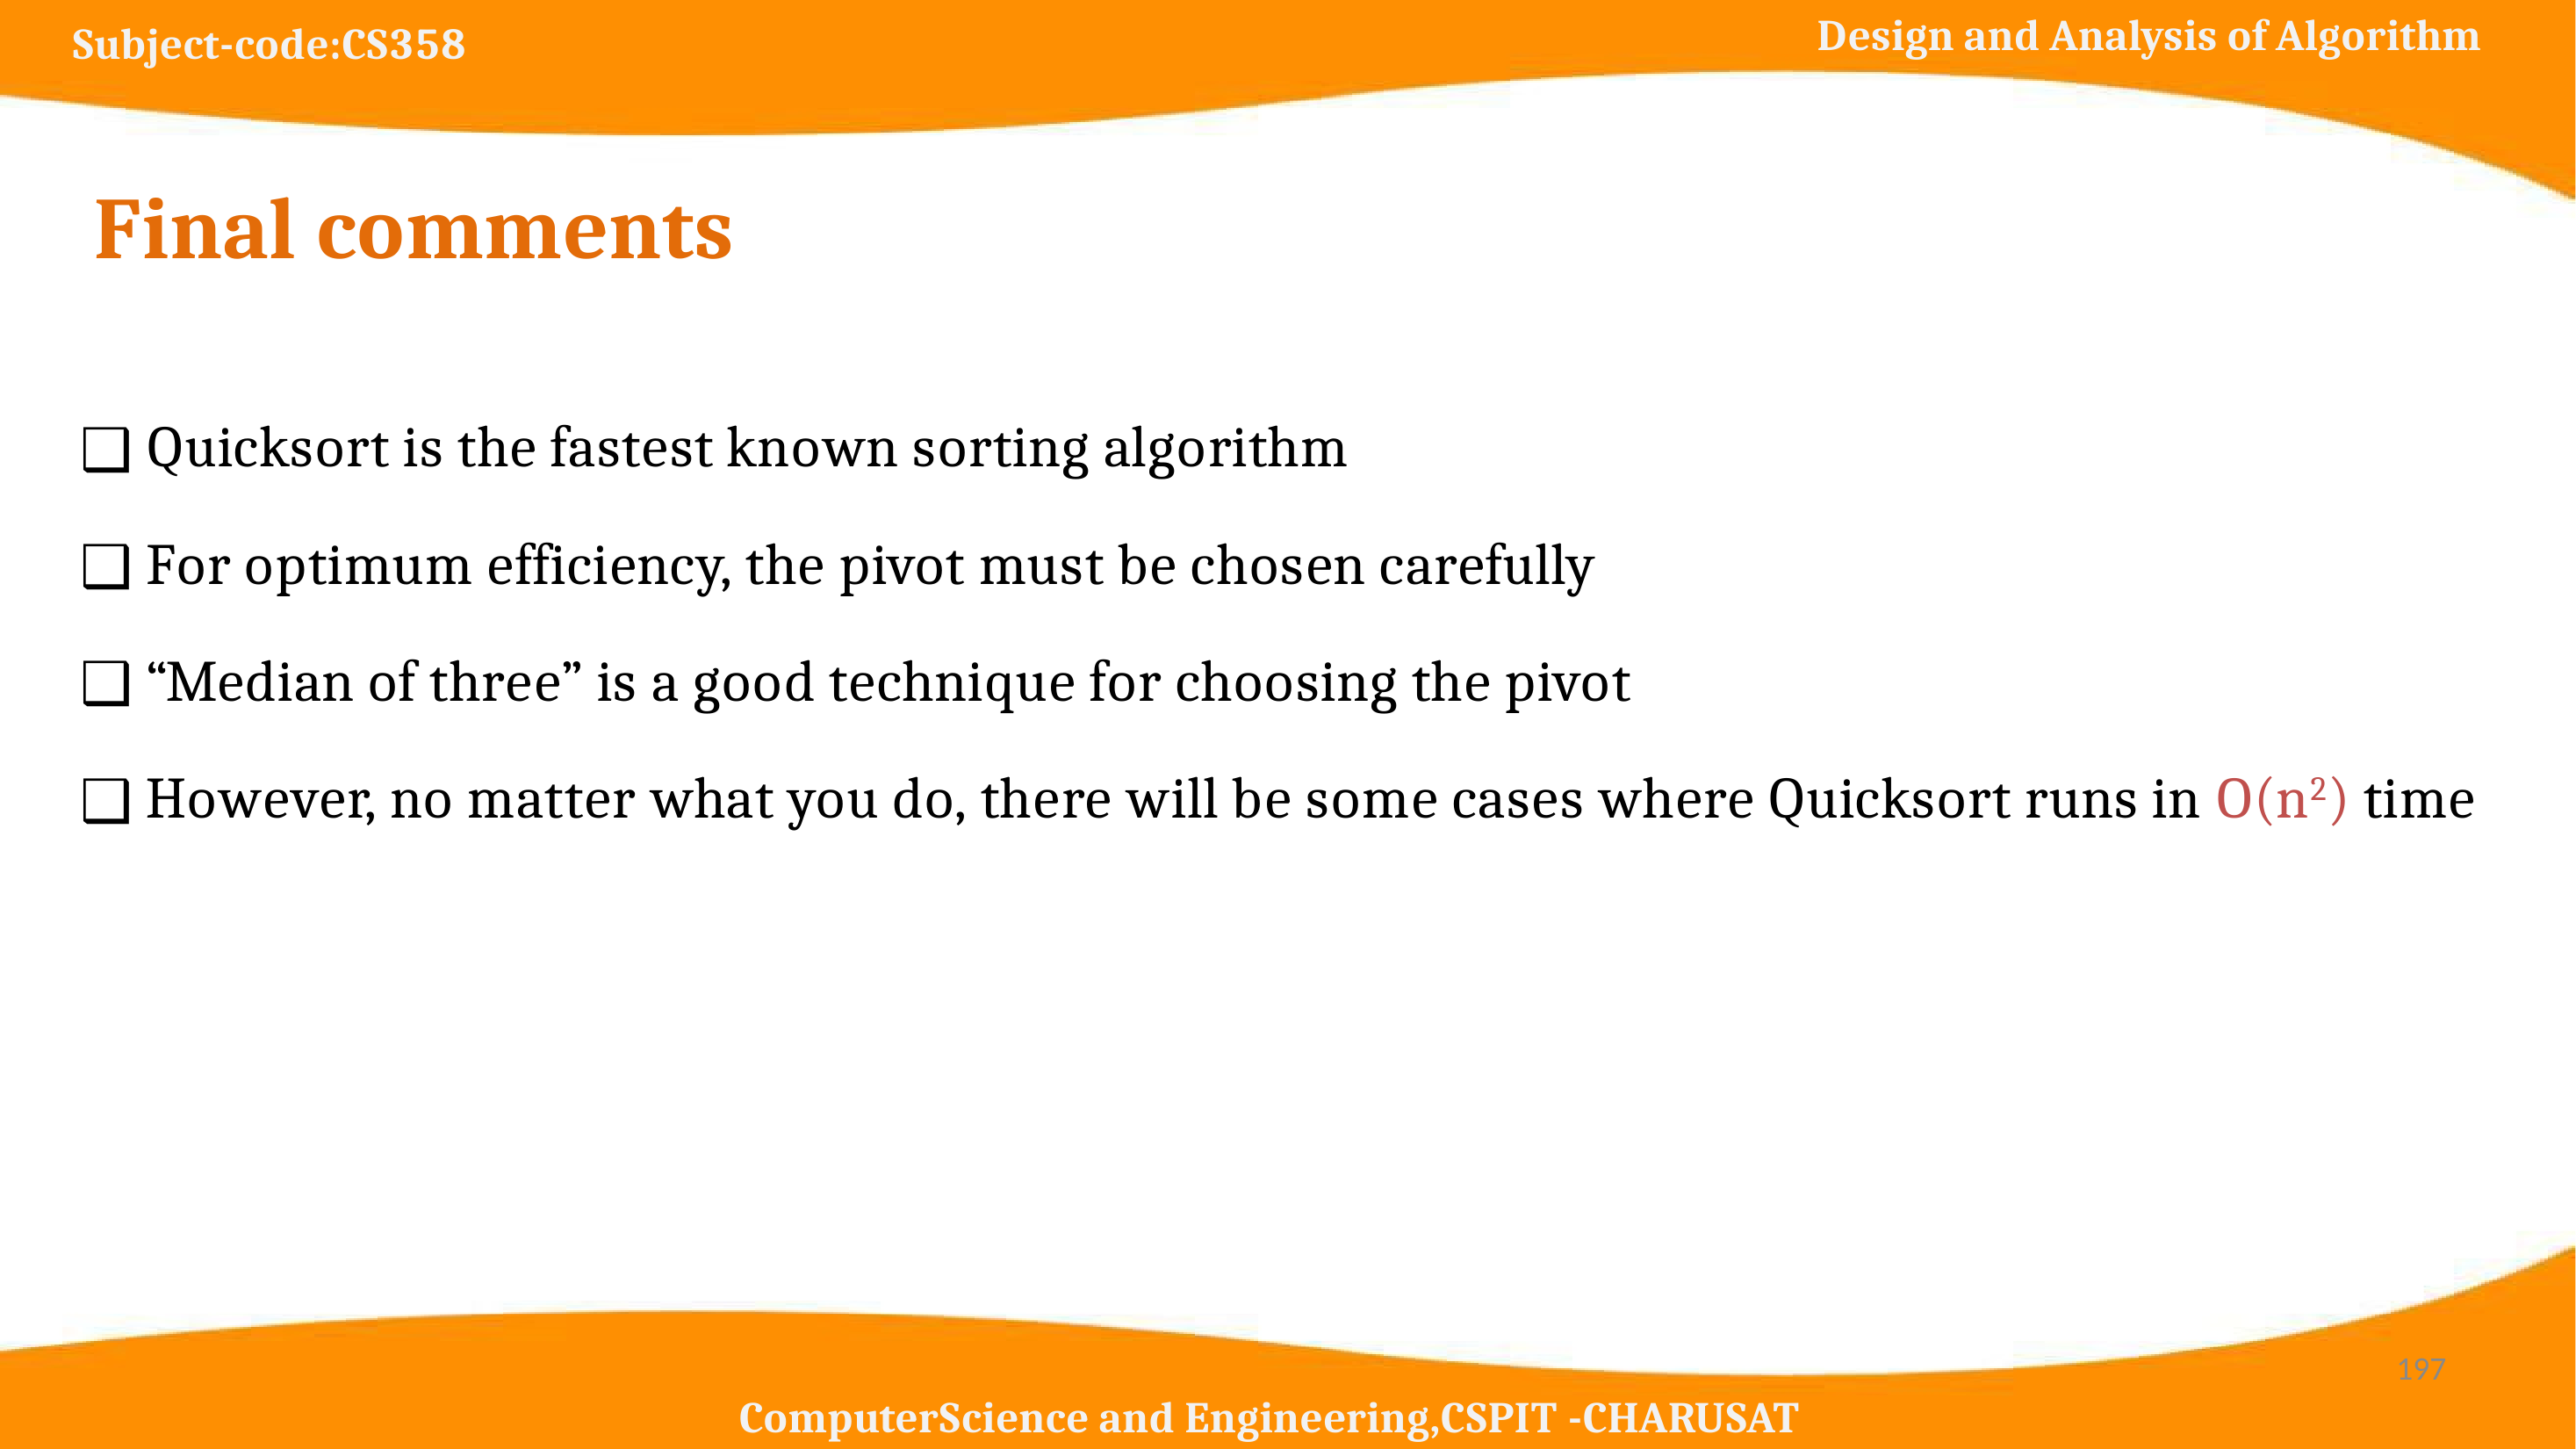

# Final comments
Quicksort is the fastest known sorting algorithm
For optimum efficiency, the pivot must be chosen carefully
“Median of three” is a good technique for choosing the pivot
However, no matter what you do, there will be some cases where Quicksort runs in O(n2) time
197